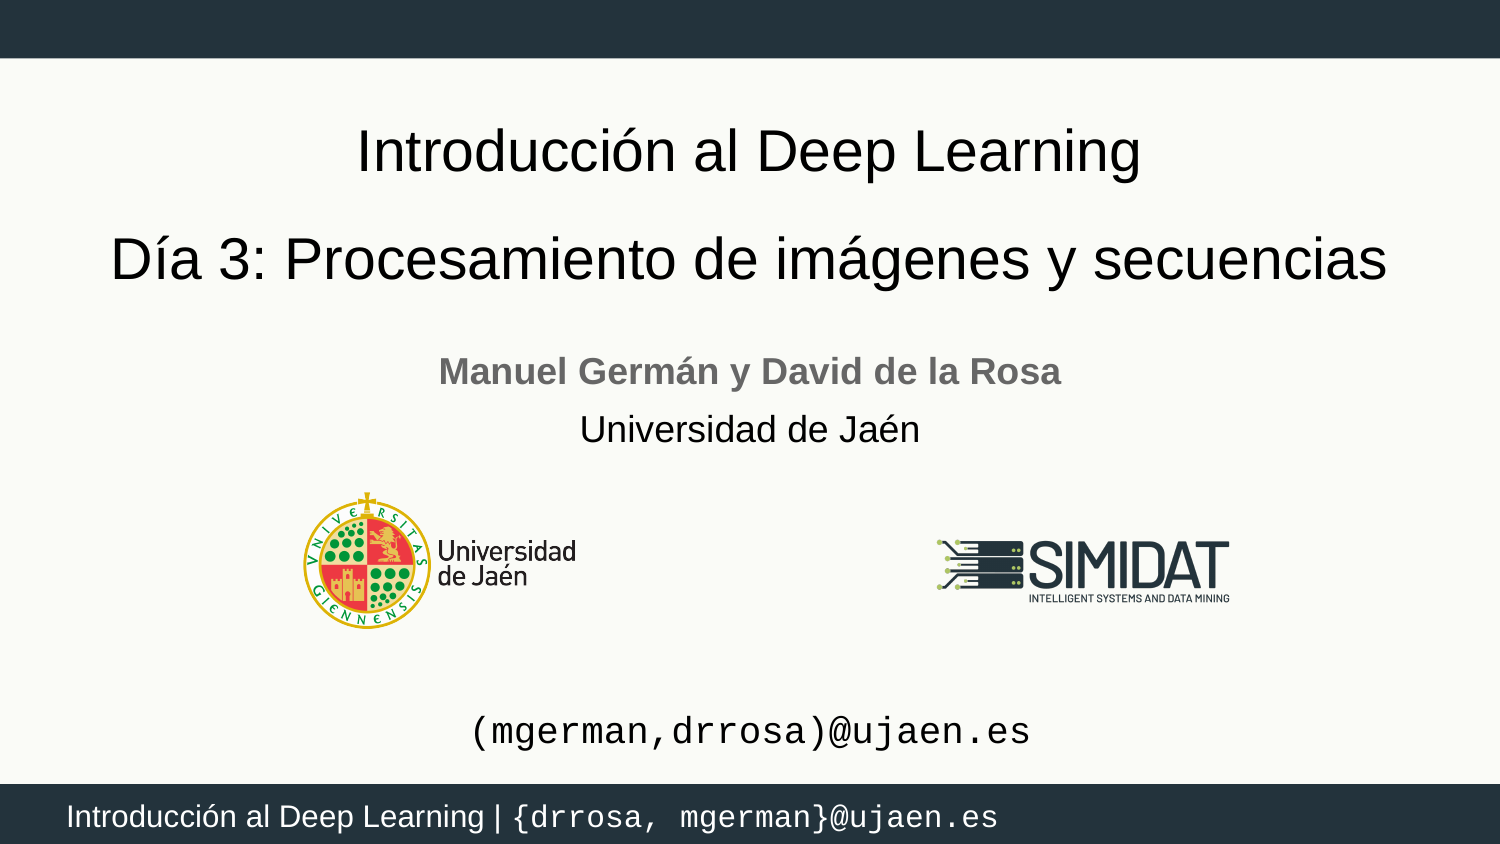

Introducción al Deep Learning

Día 3: Procesamiento de imágenes y secuencias